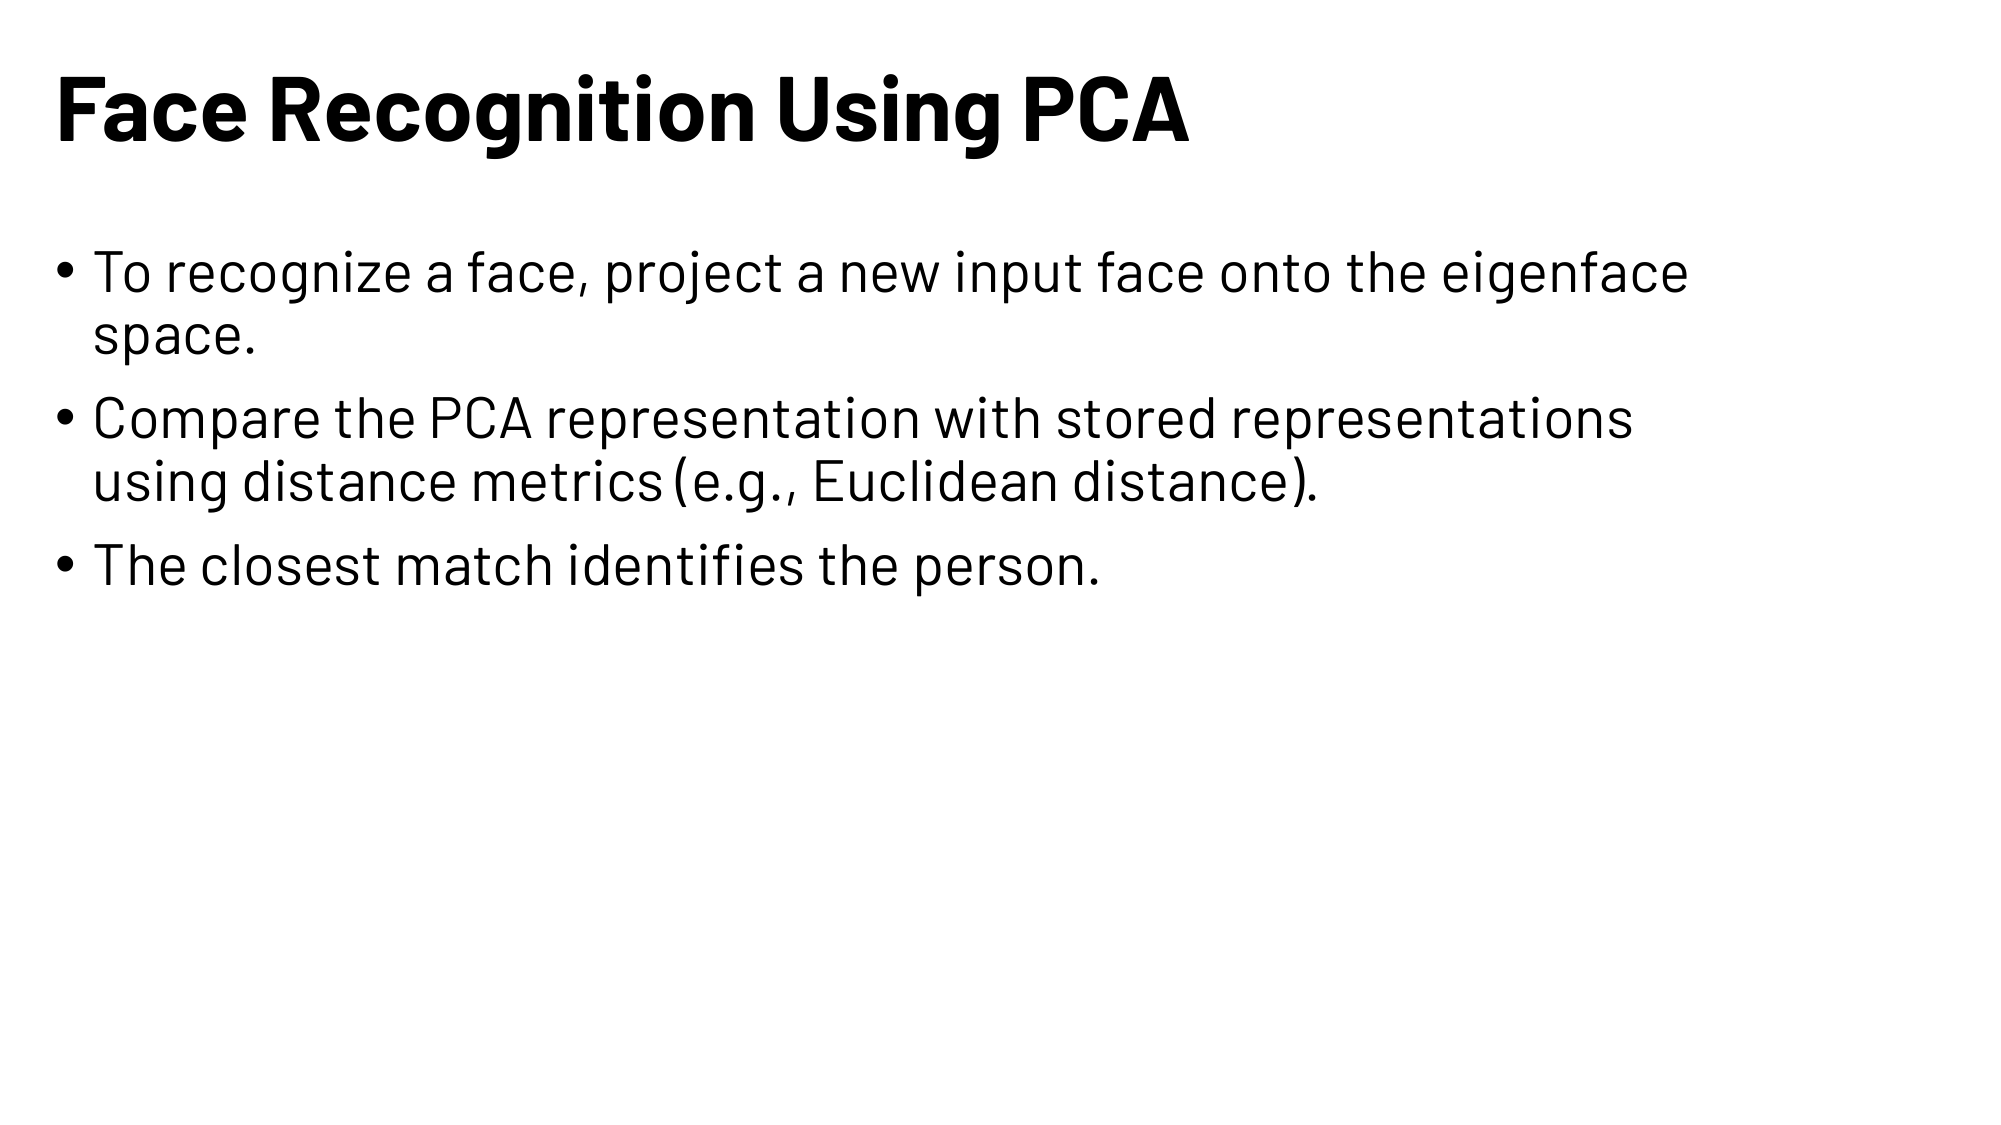

# Face Recognition Using PCA
To recognize a face, project a new input face onto the eigenface space.
Compare the PCA representation with stored representations using distance metrics (e.g., Euclidean distance).
The closest match identifies the person.